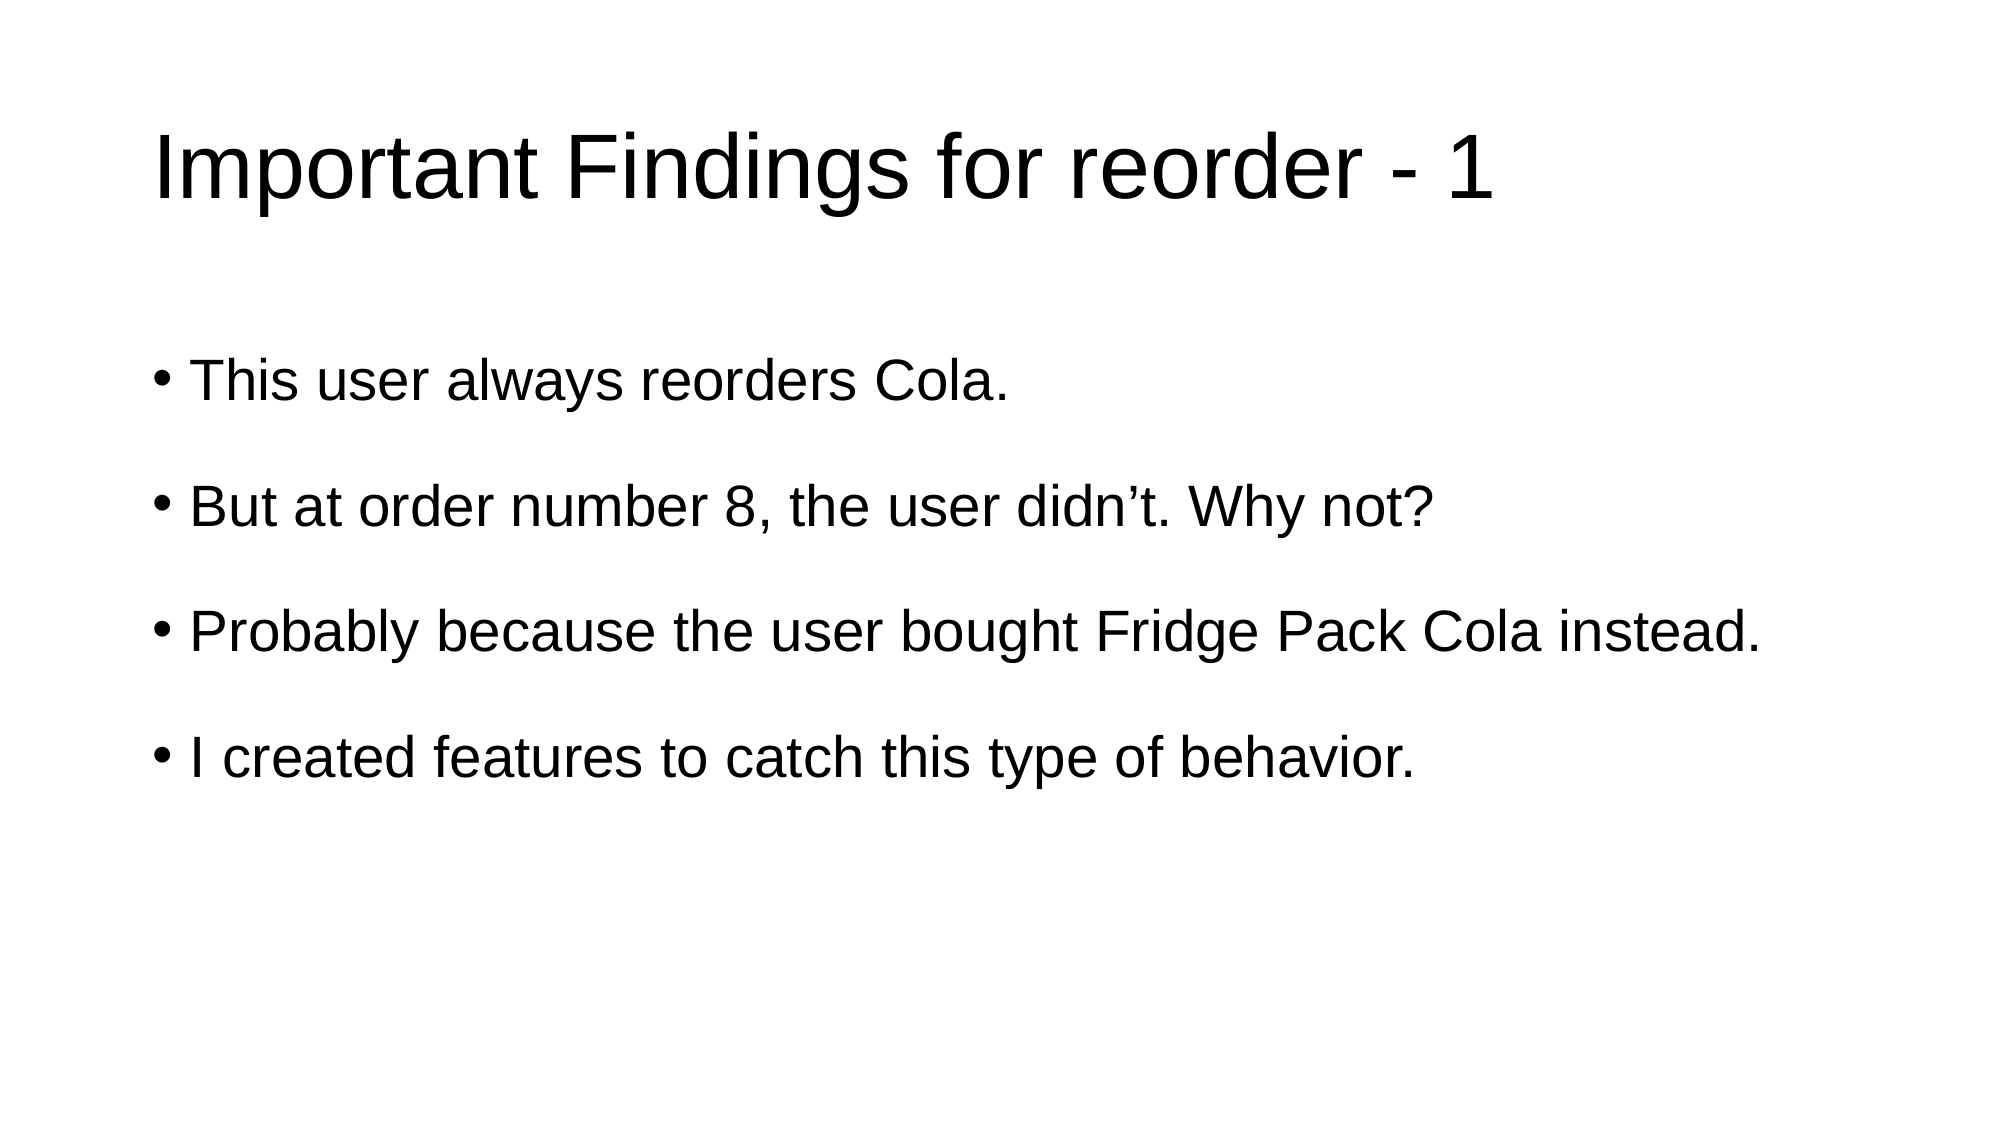

# Important Findings for reorder - 1
This user always reorders Cola.
But at order number 8, the user didn’t. Why not?
Probably because the user bought Fridge Pack Cola instead.
I created features to catch this type of behavior.